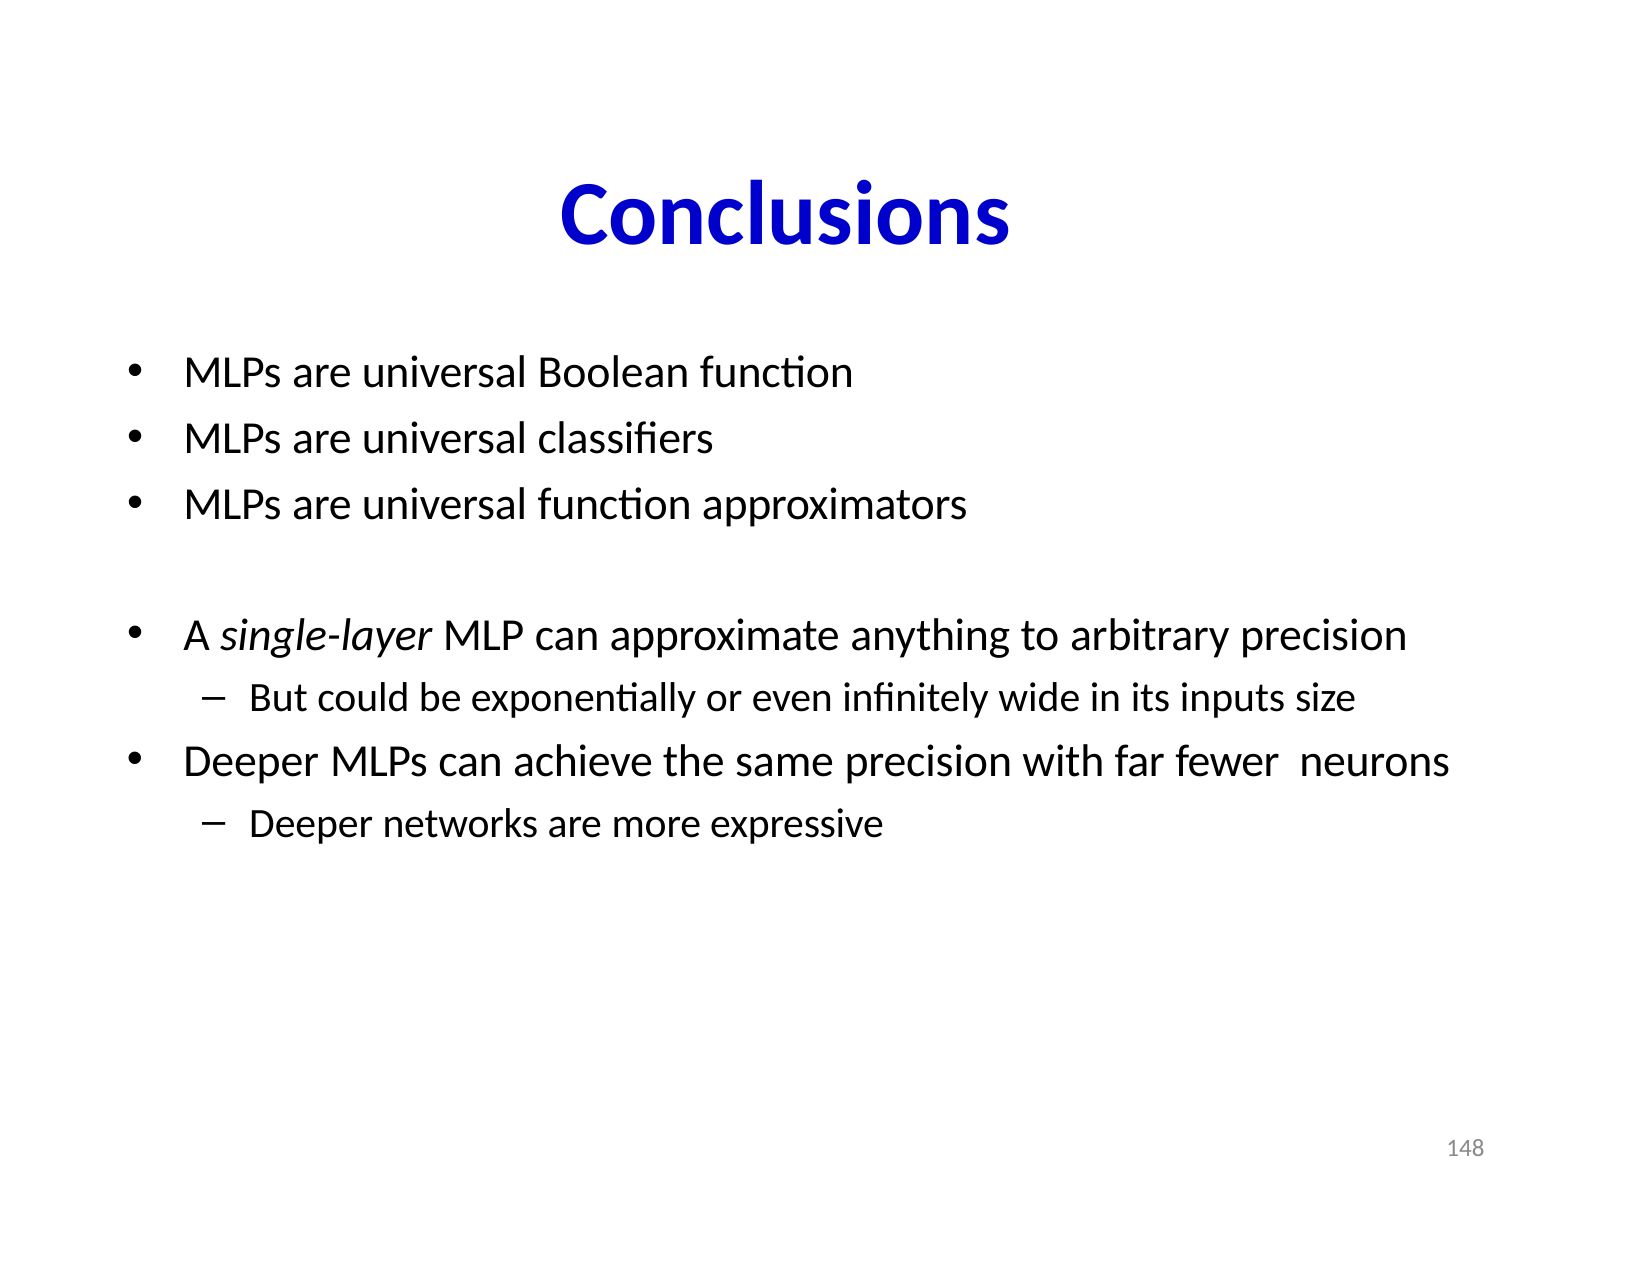

# Conclusions
MLPs are universal Boolean function
MLPs are universal classifiers
MLPs are universal function approximators

A single-layer MLP can approximate anything to arbitrary precision
But could be exponentially or even infinitely wide in its inputs size
Deeper MLPs can achieve the same precision with far fewer  neurons
Deeper networks are more expressive

148